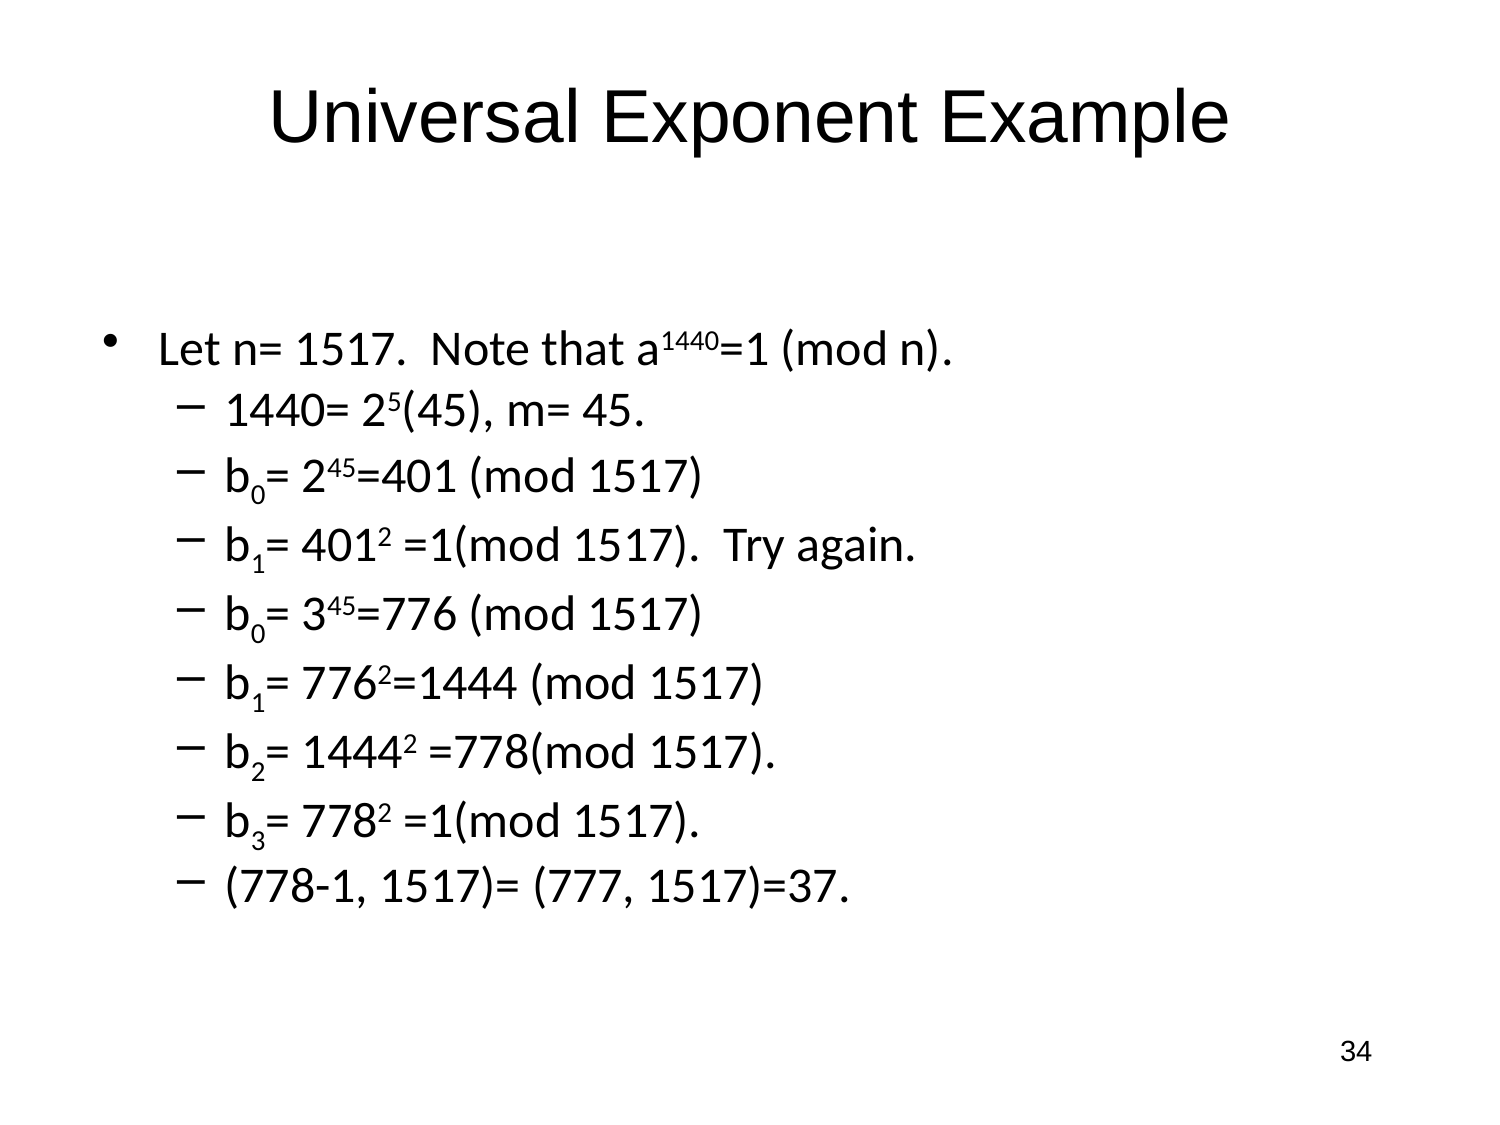

# Universal Exponent Example
Let n= 1517.  Note that a1440=1 (mod n).
1440= 25(45), m= 45.
b0= 245=401 (mod 1517)
b1= 4012 =1(mod 1517).  Try again.
b0= 345=776 (mod 1517)
b1= 7762=1444 (mod 1517)
b2= 14442 =778(mod 1517).
b3= 7782 =1(mod 1517).
(778-1, 1517)= (777, 1517)=37.

34